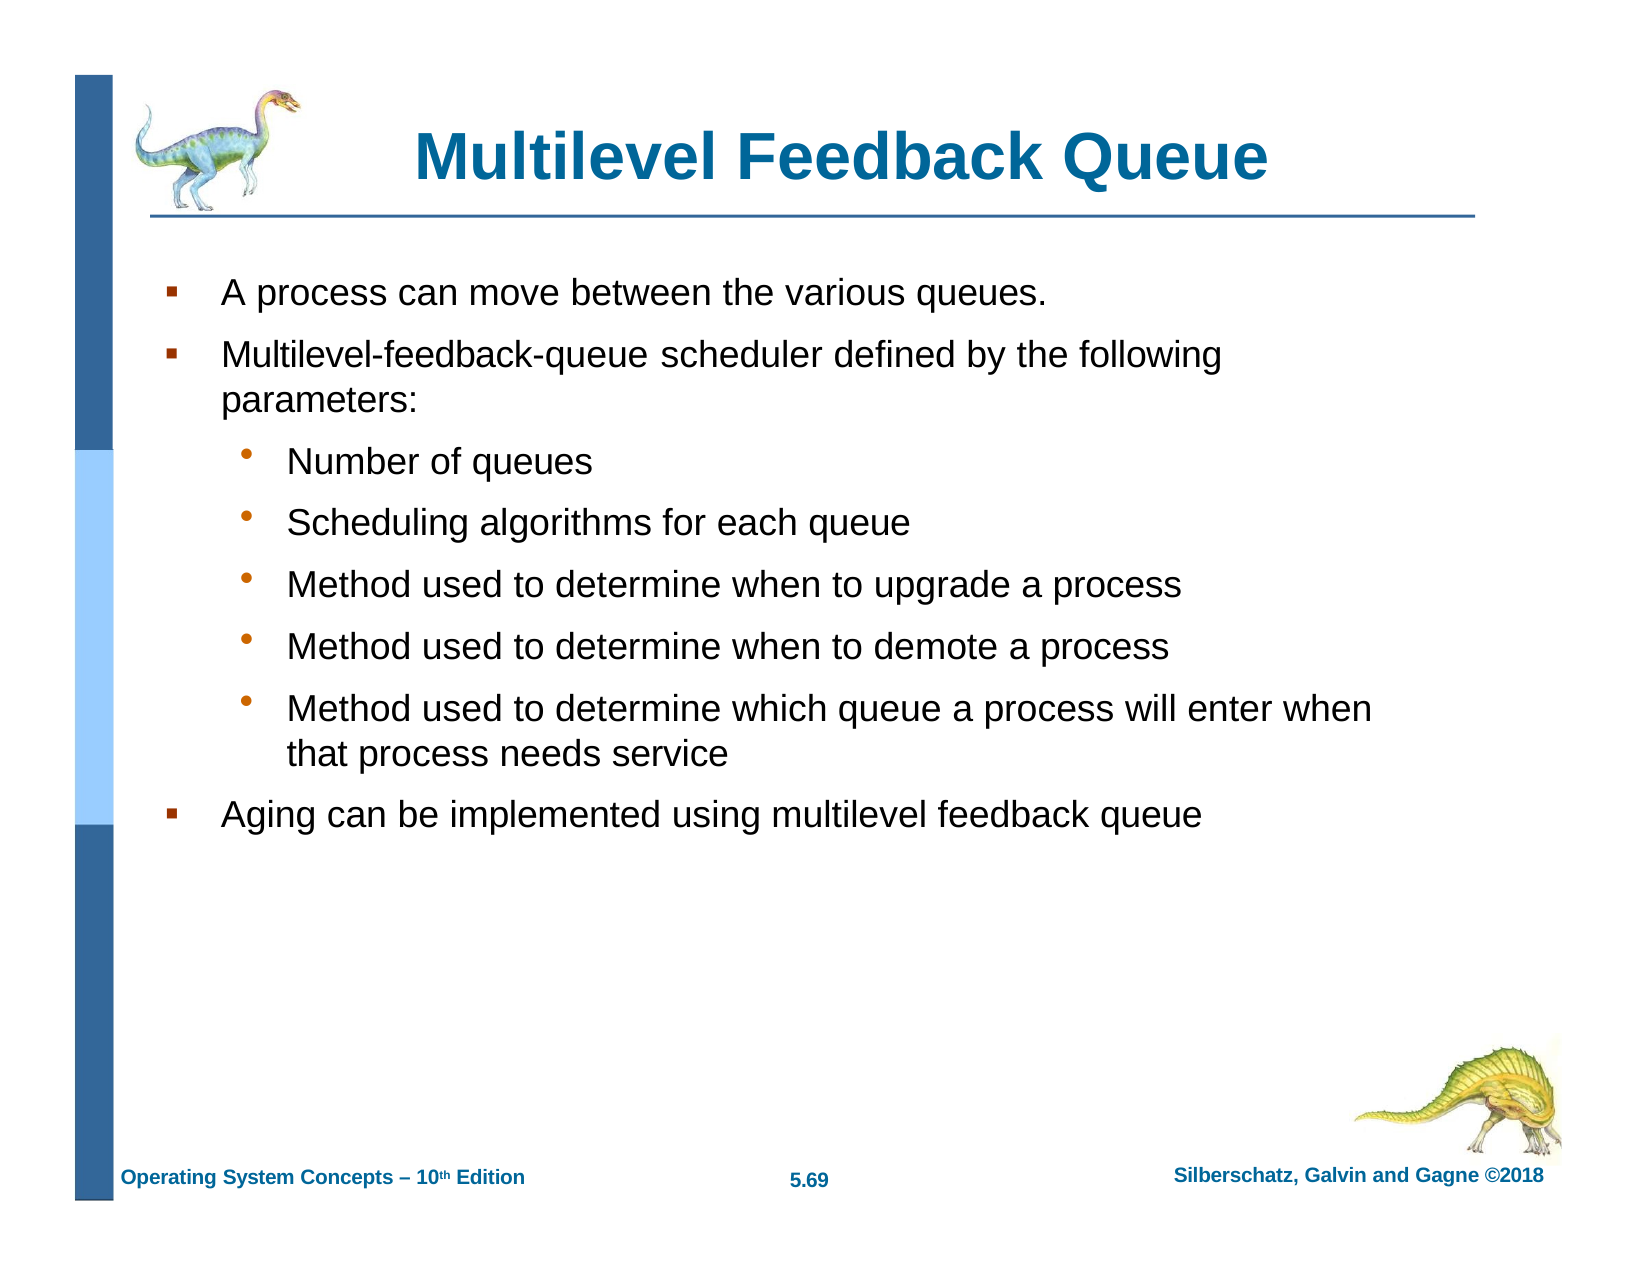

# Multilevel Feedback Queue
A process can move between the various queues.
Multilevel-feedback-queue scheduler defined by the following parameters:
Number of queues
Scheduling algorithms for each queue
Method used to determine when to upgrade a process
Method used to determine when to demote a process
Method used to determine which queue a process will enter when that process needs service
Aging can be implemented using multilevel feedback queue
Silberschatz, Galvin and Gagne ©2018
Operating System Concepts – 10th Edition
5.69